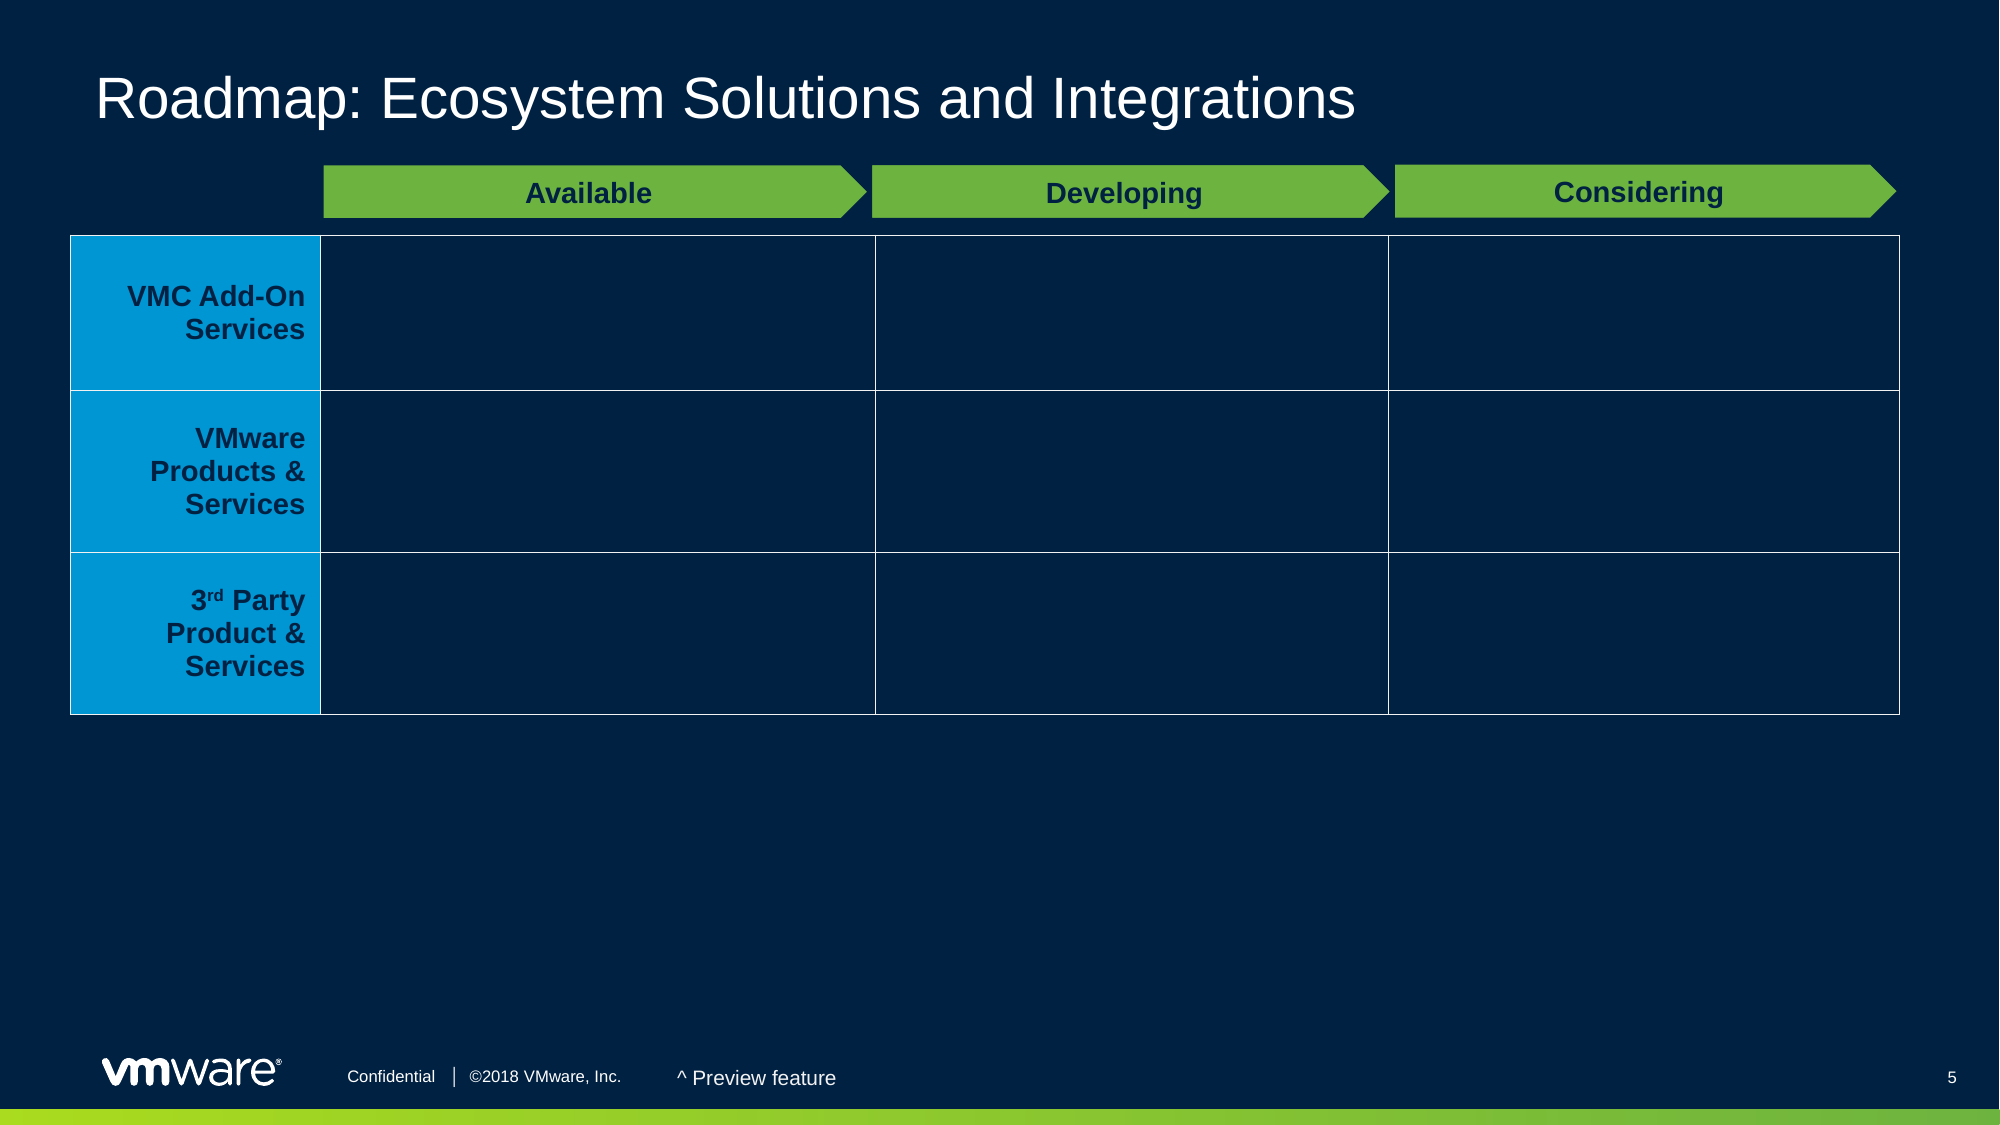

# Roadmap: Ecosystem Solutions and Integrations
Considering
Developing
Available
| VMC Add-On Services |  |  |  |
| --- | --- | --- | --- |
| VMware Products & Services |  |  |  |
| 3rd Party Product & Services |  |  |  |
^ Preview feature
5